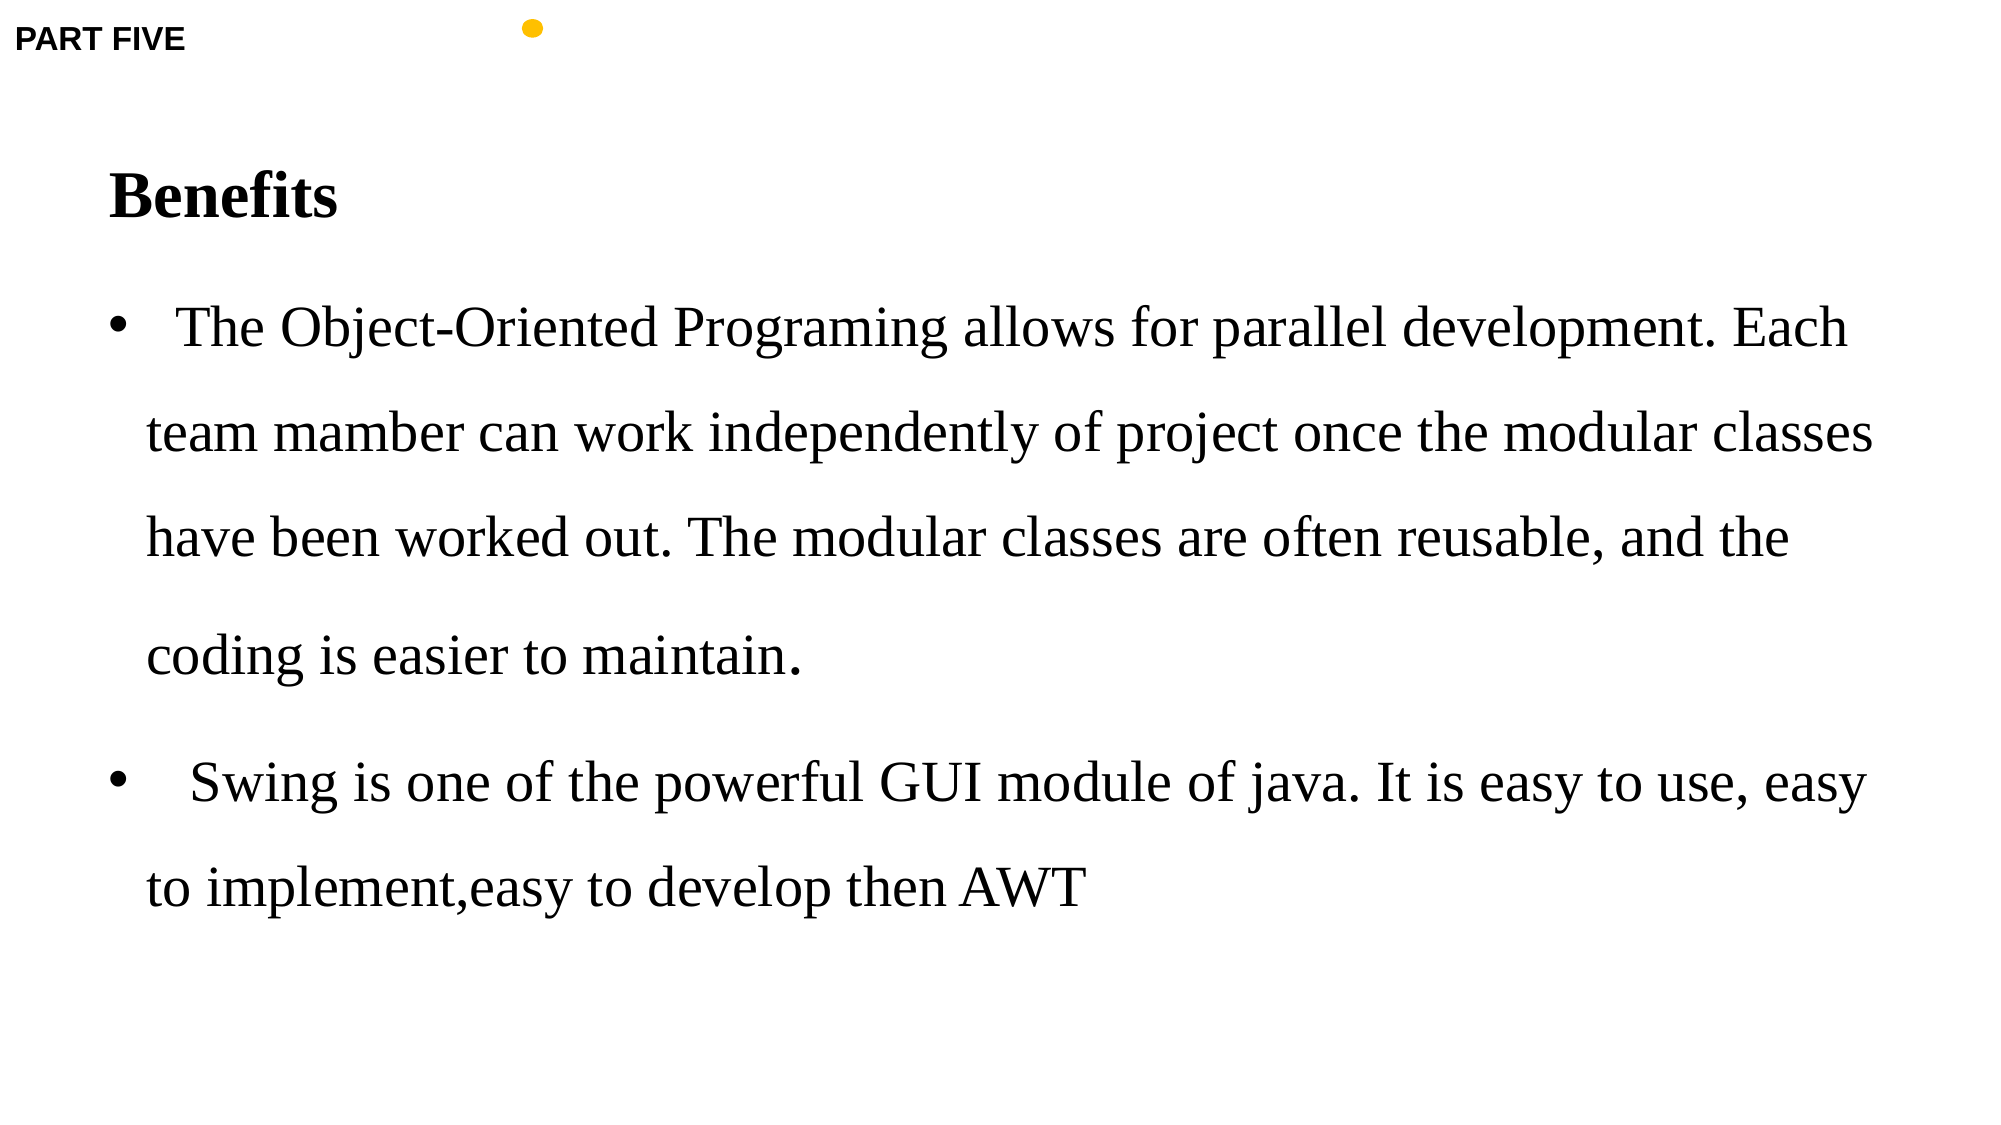

PART FIVE

Benefits
  The Object-Oriented Programing allows for parallel development. Each team mamber can work independently of project once the modular classes have been worked out. The modular classes are often reusable, and the coding is easier to maintain.
   Swing is one of the powerful GUI module of java. It is easy to use, easy to implement,easy to develop then AWT